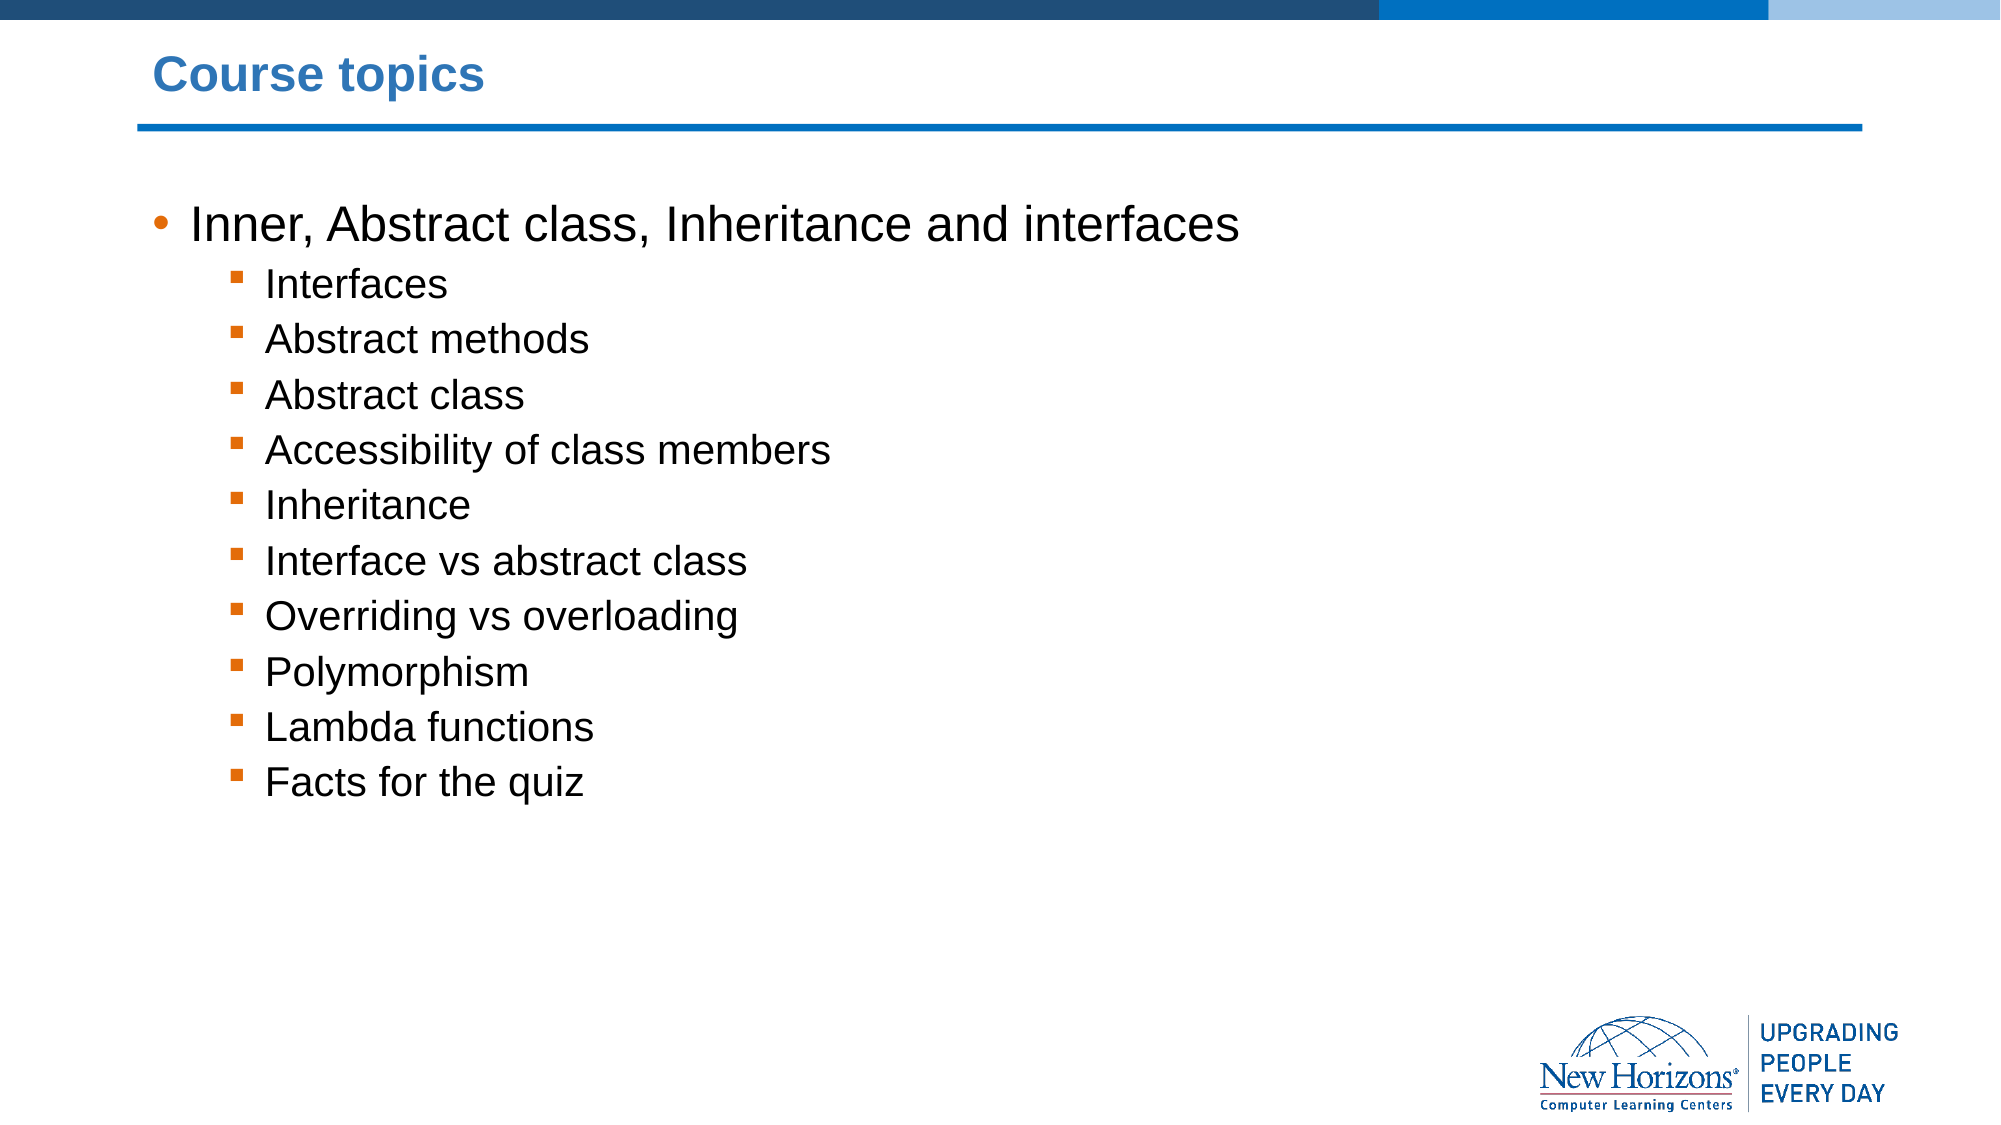

# Course topics
Inner, Abstract class, Inheritance and interfaces
Interfaces
Abstract methods
Abstract class
Accessibility of class members
Inheritance
Interface vs abstract class
Overriding vs overloading
Polymorphism
Lambda functions
Facts for the quiz